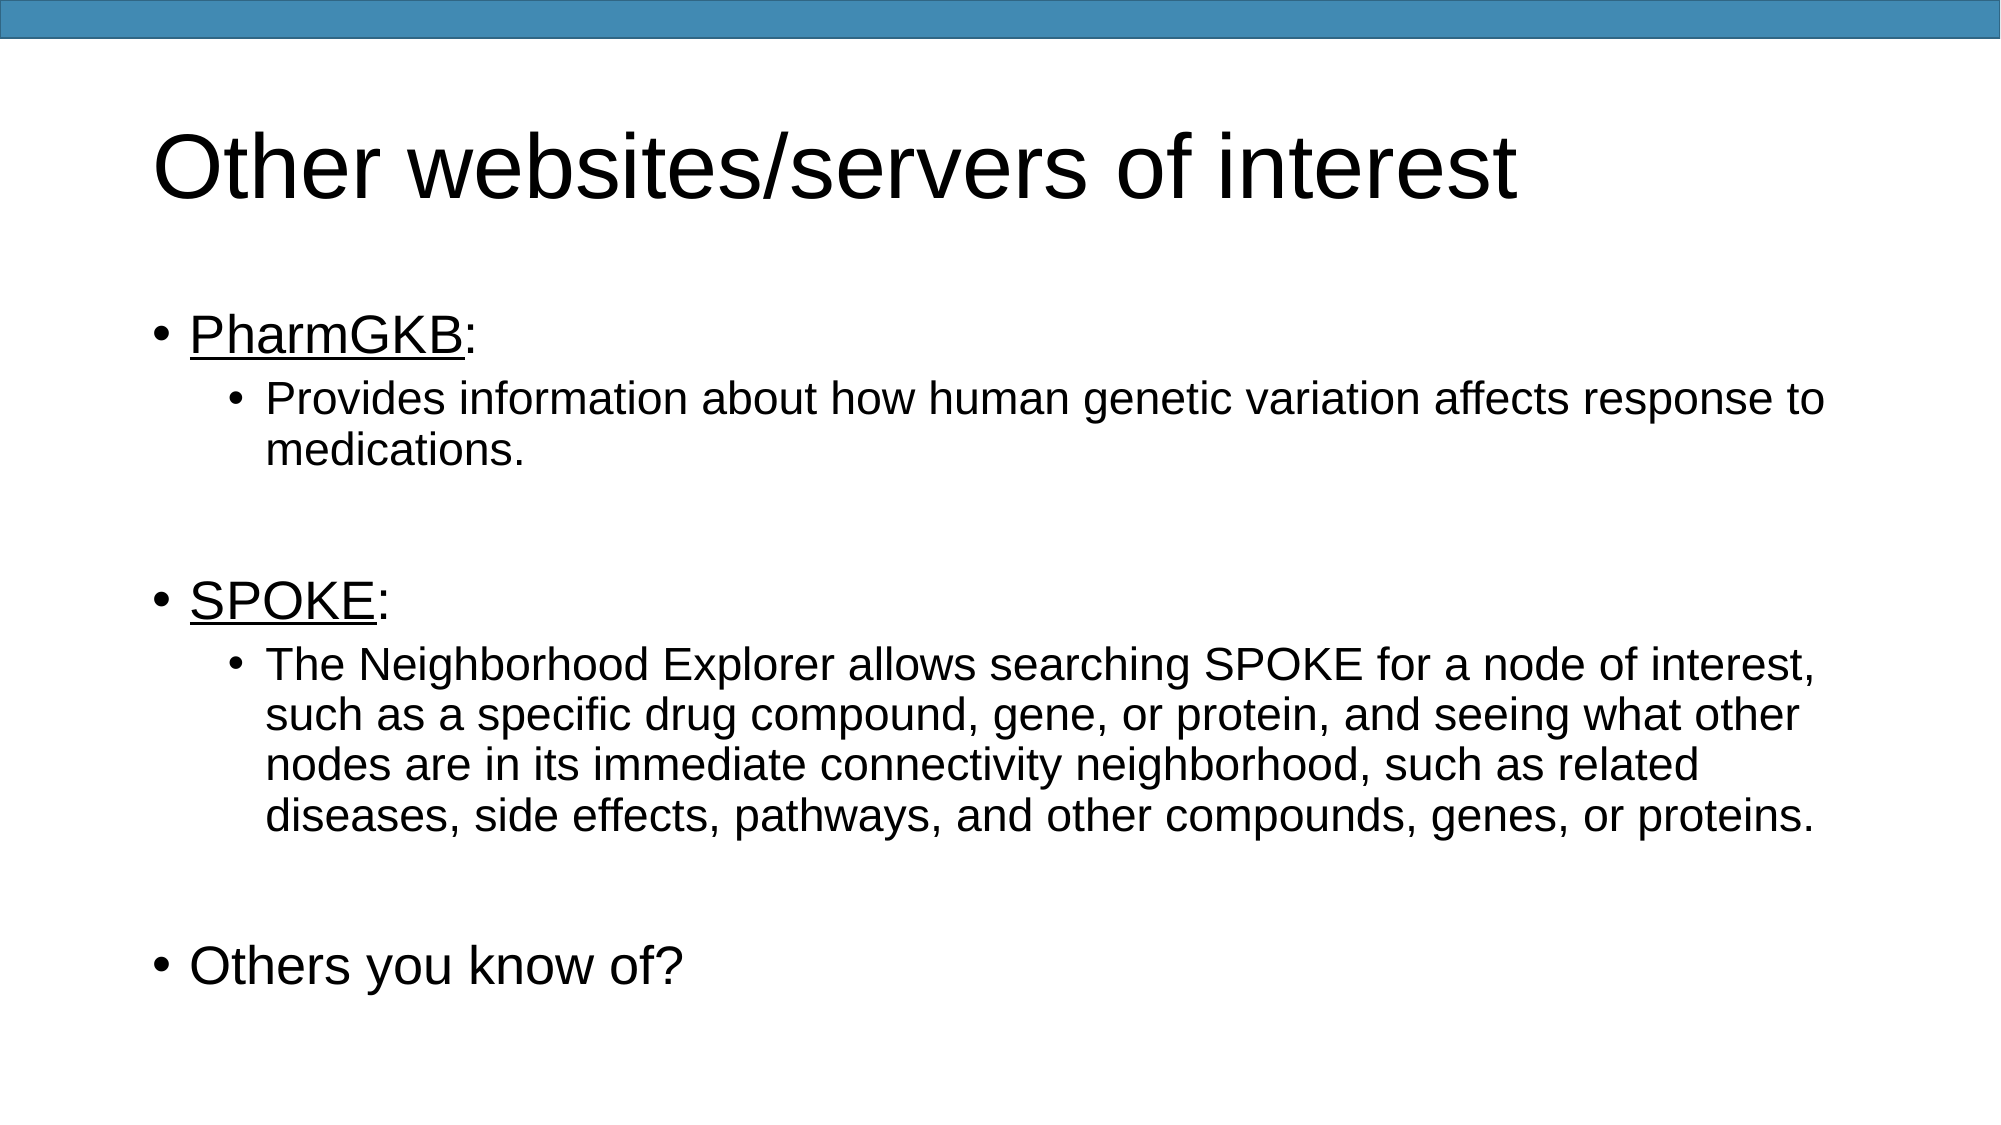

# Other websites/servers of interest
PharmGKB:
Provides information about how human genetic variation affects response to medications.

SPOKE:
The Neighborhood Explorer allows searching SPOKE for a node of interest, such as a specific drug compound, gene, or protein, and seeing what other nodes are in its immediate connectivity neighborhood, such as related diseases, side effects, pathways, and other compounds, genes, or proteins.

Others you know of?